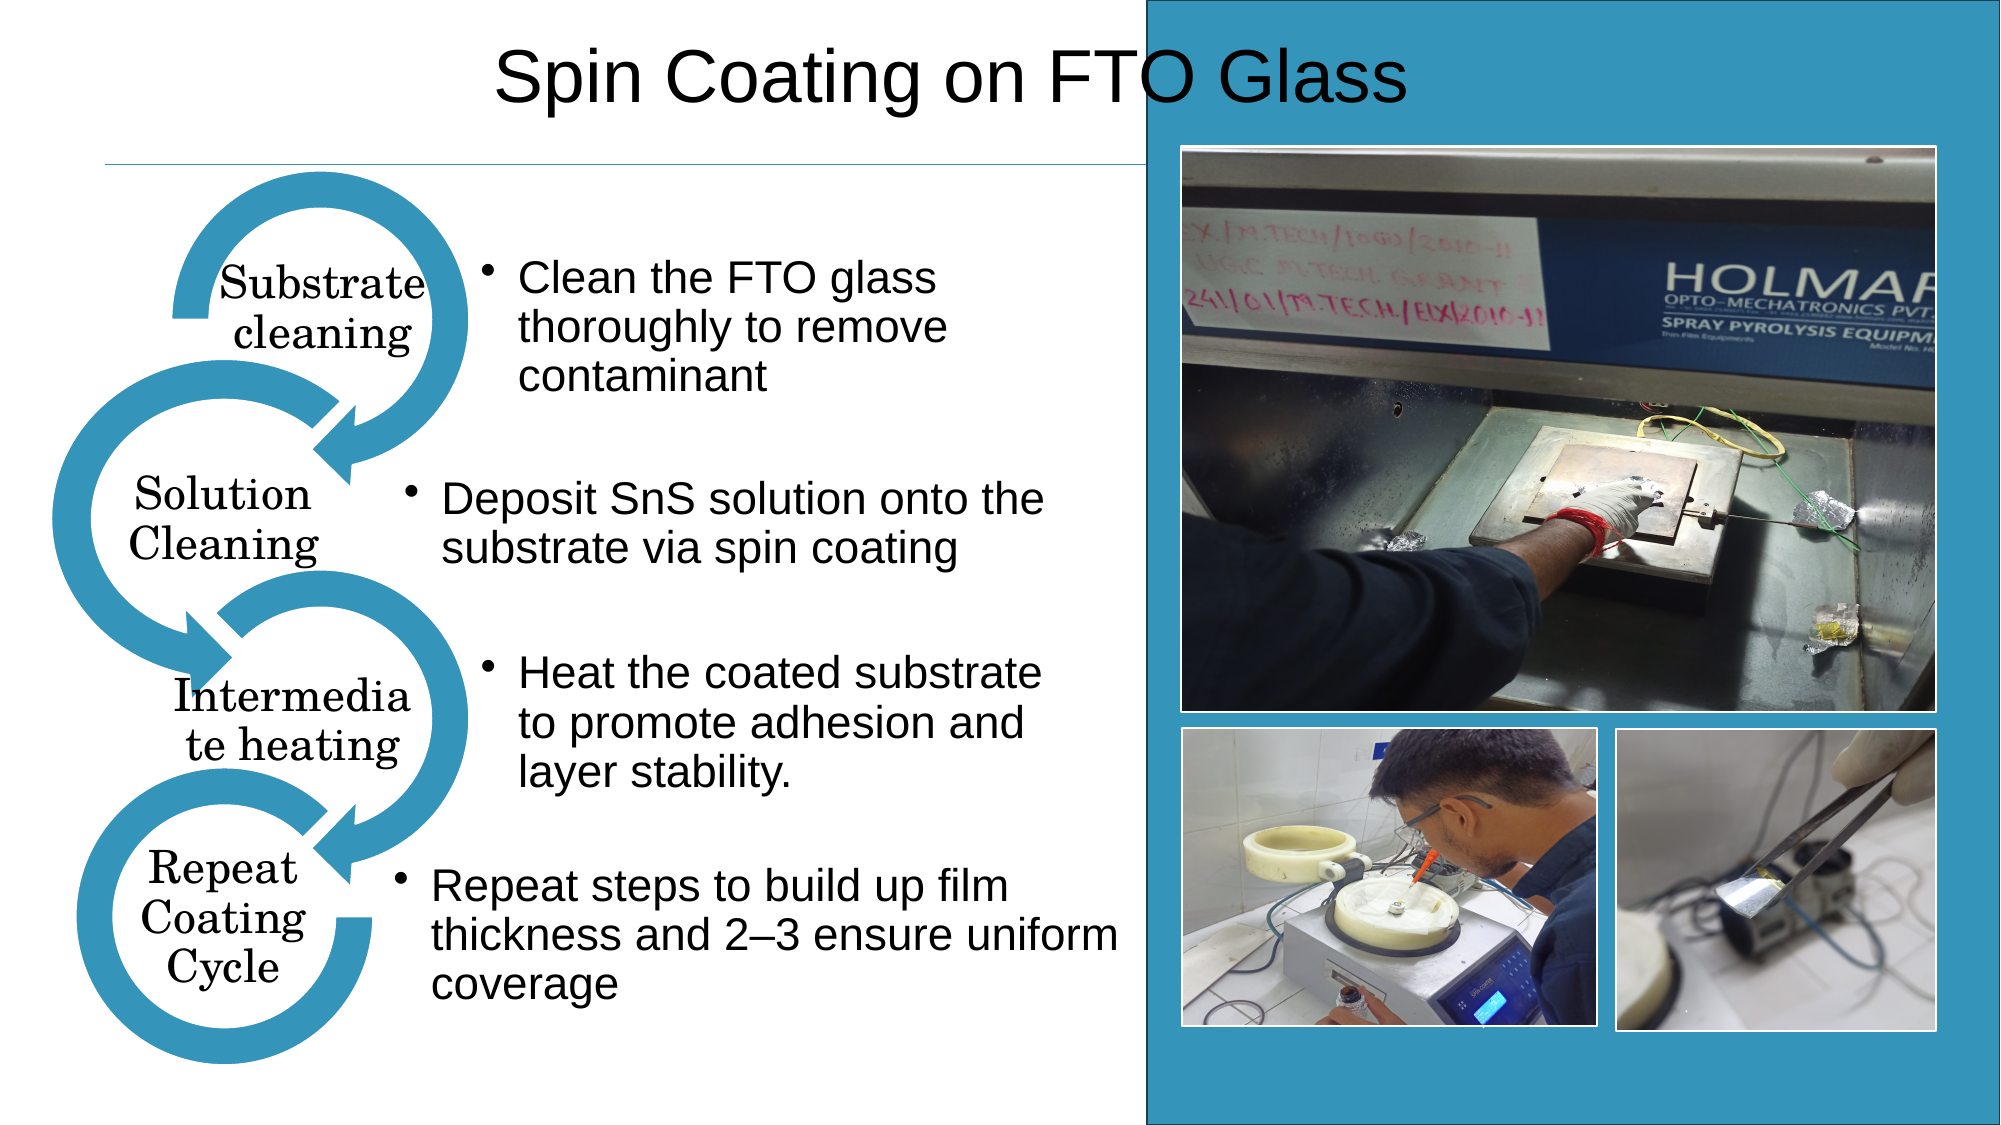

Spin Coating on FTO Glass
Clean the FTO glass thoroughly to remove contaminant
Substrate cleaning
Deposit SnS solution onto the substrate via spin coating
Solution Cleaning
Heat the coated substrate to promote adhesion and layer stability.
Intermediate heating
Repeat steps to build up film thickness and 2–3 ensure uniform coverage
Repeat Coating Cycle
.
.
.